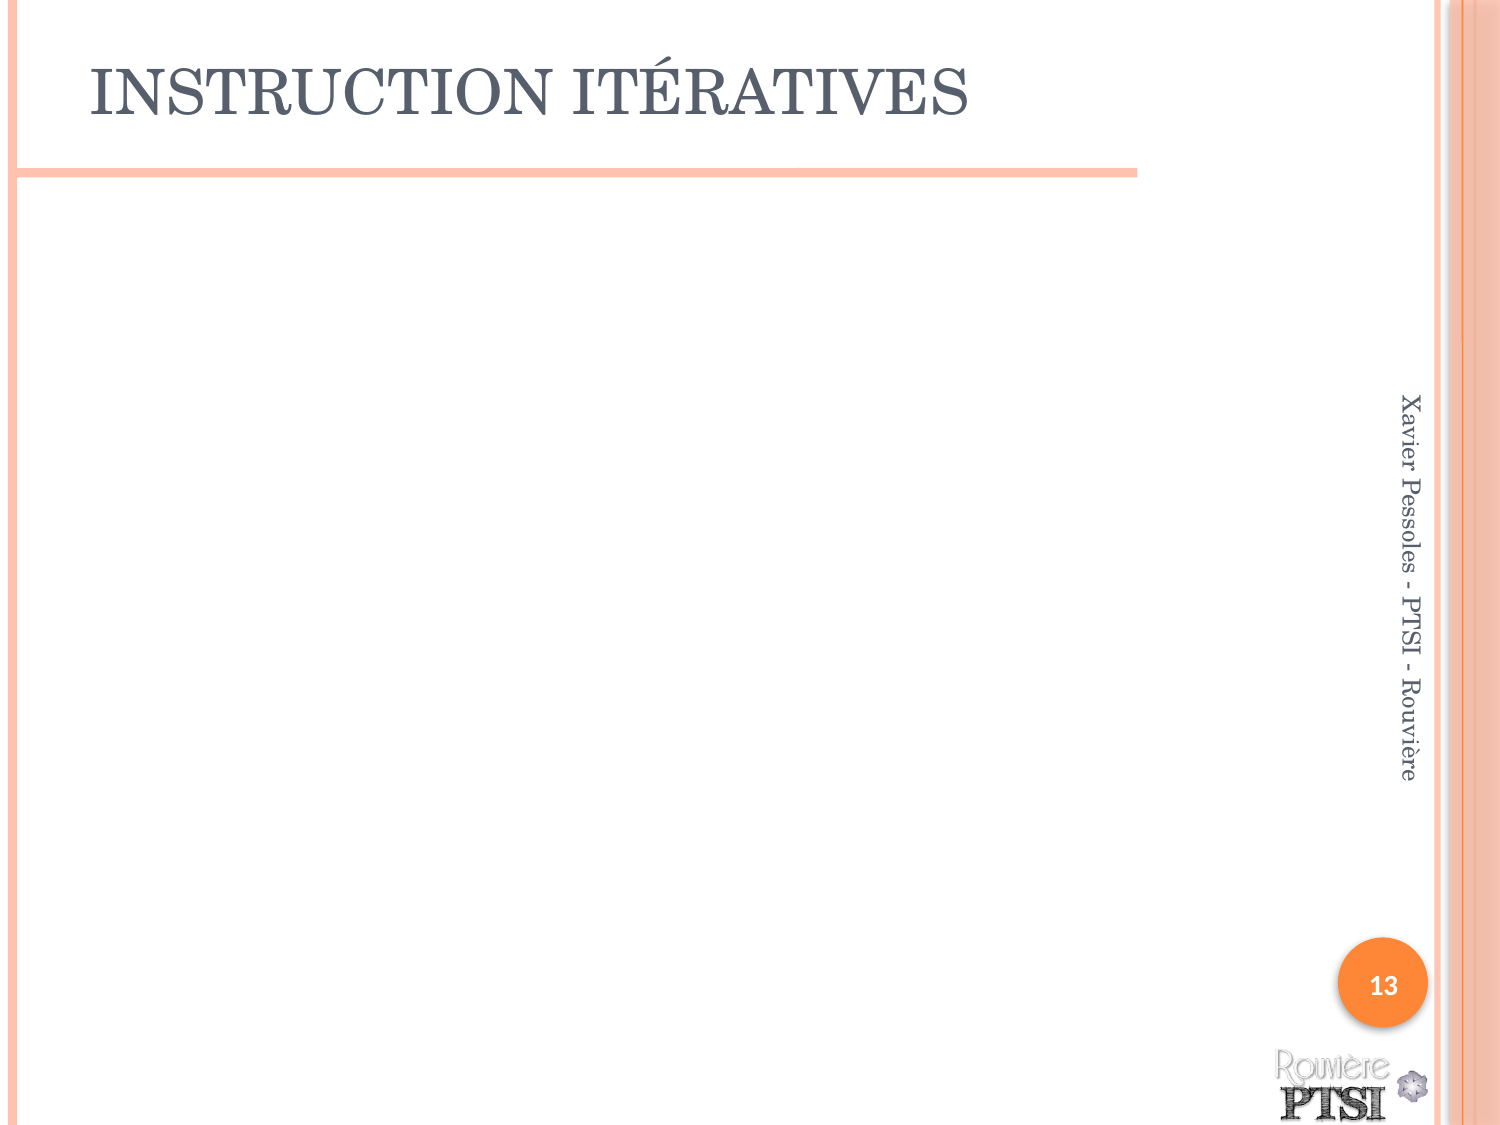

# Instruction Itératives

Xavier Pessoles - PTSI - Rouvière
13